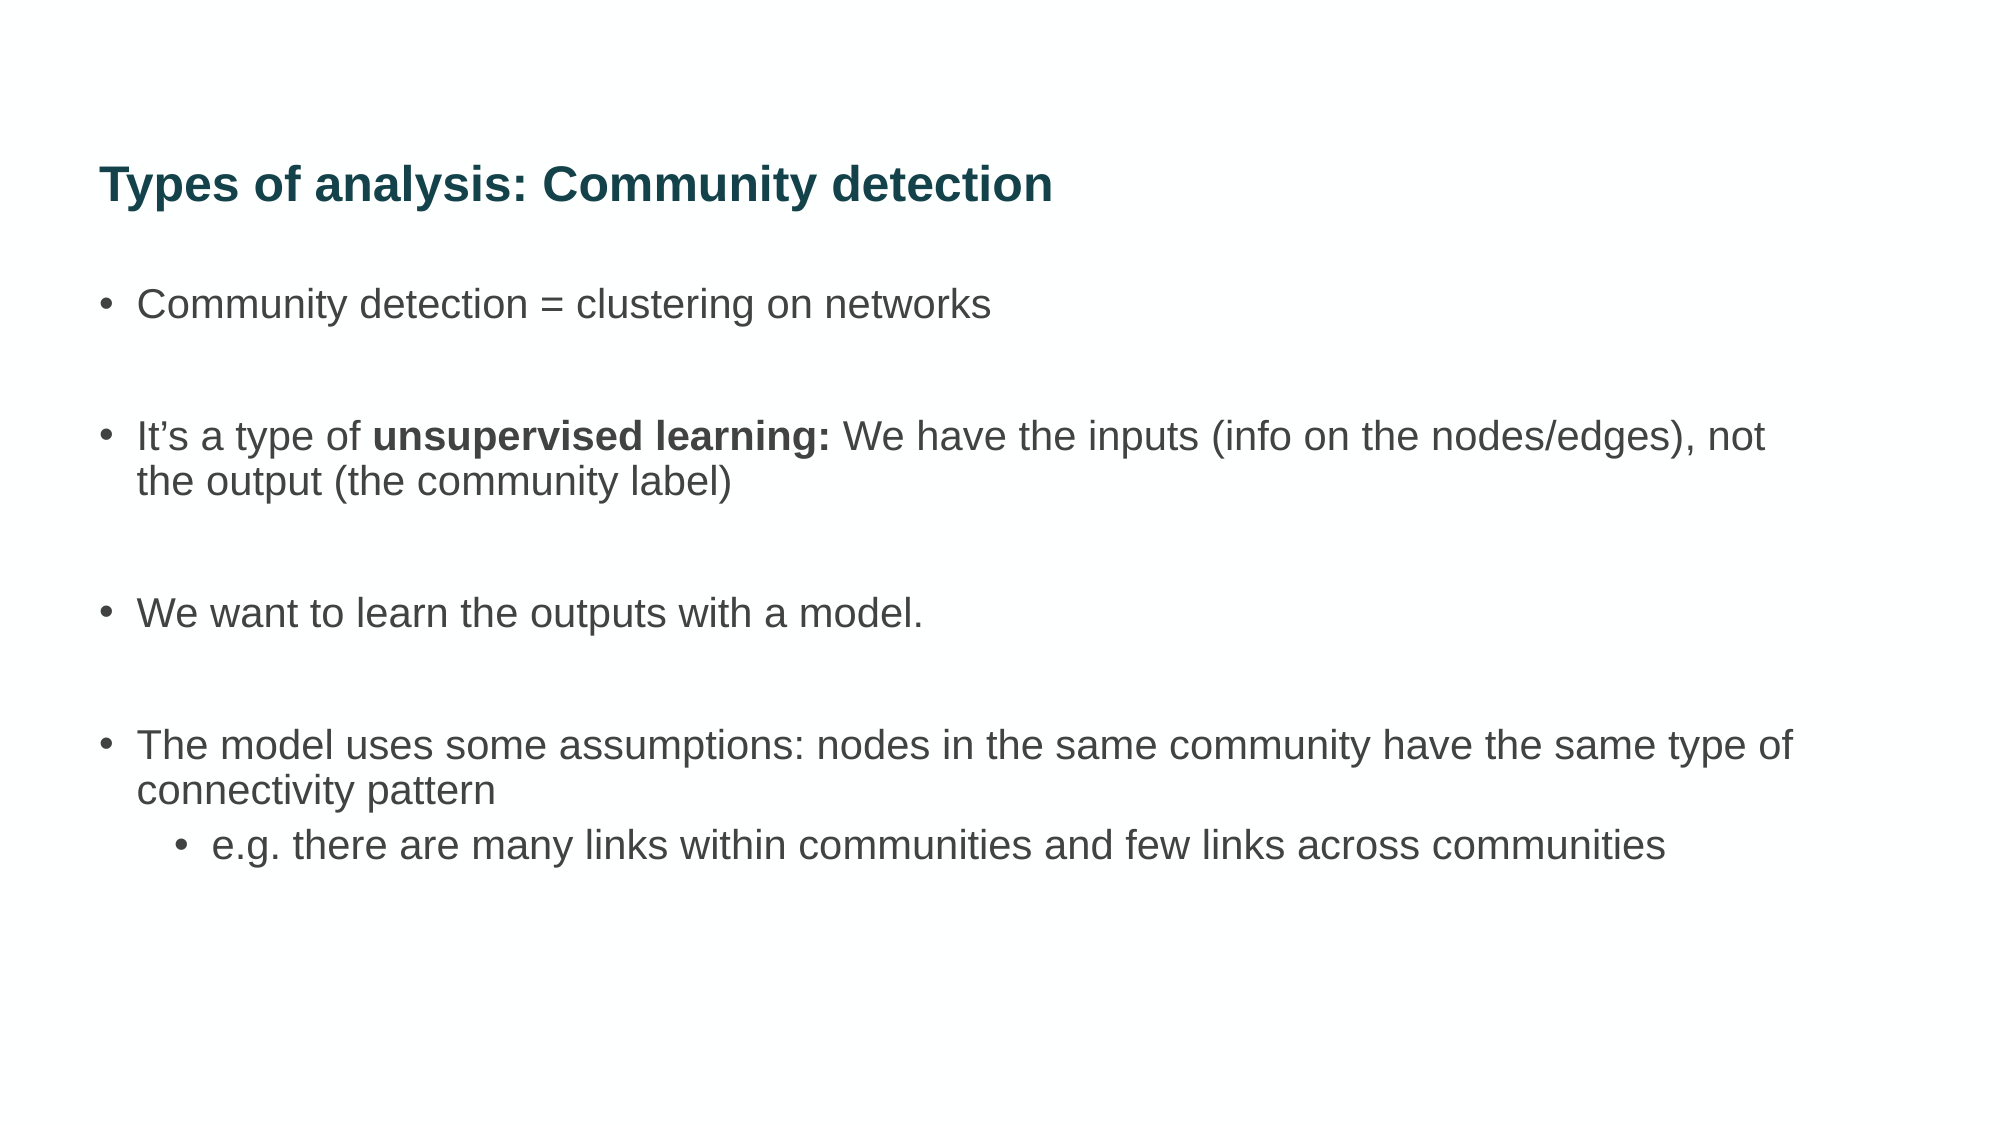

# Types of analysis: Community detection
Community detection = clustering on networks

It’s a type of unsupervised learning: We have the inputs (info on the nodes/edges), not the output (the community label)

We want to learn the outputs with a model.

The model uses some assumptions: nodes in the same community have the same type of connectivity pattern
e.g. there are many links within communities and few links across communities